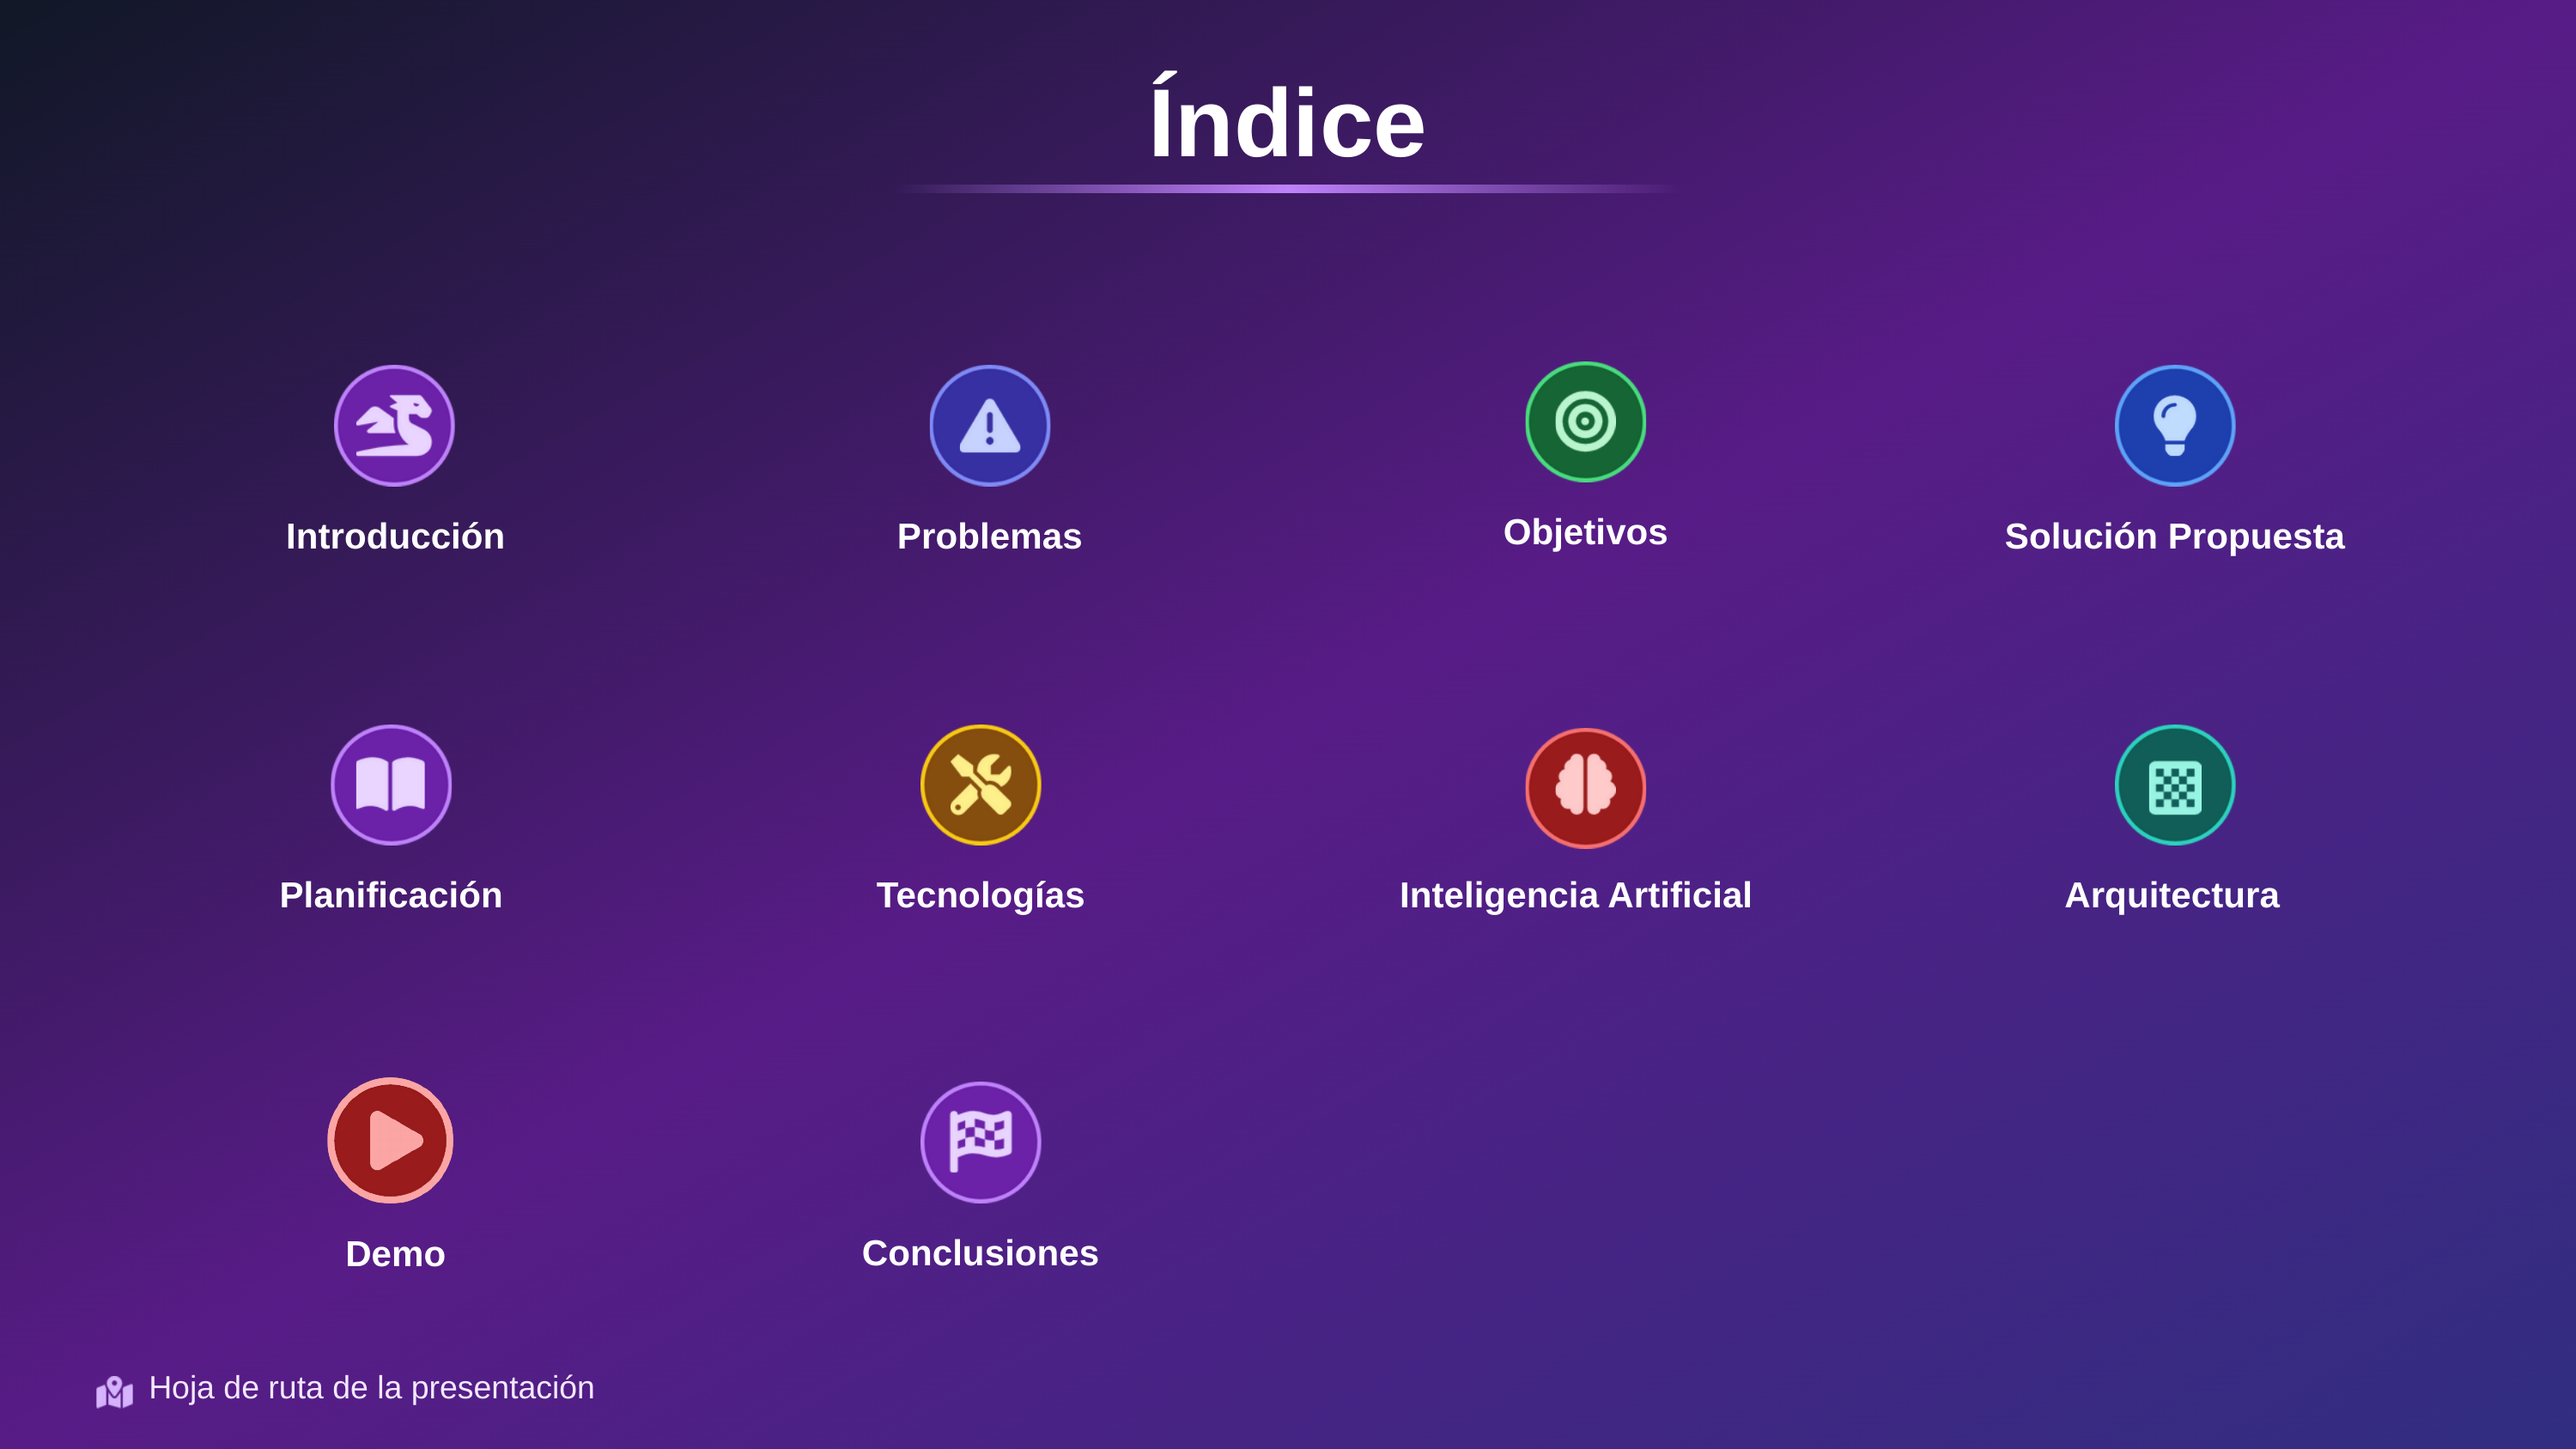

Índice

Objetivos
Introducción
Problemas
Solución Propuesta

Planificación
Tecnologías
Inteligencia Artificial
Arquitectura

Conclusiones
Demo
Hoja de ruta de la presentación